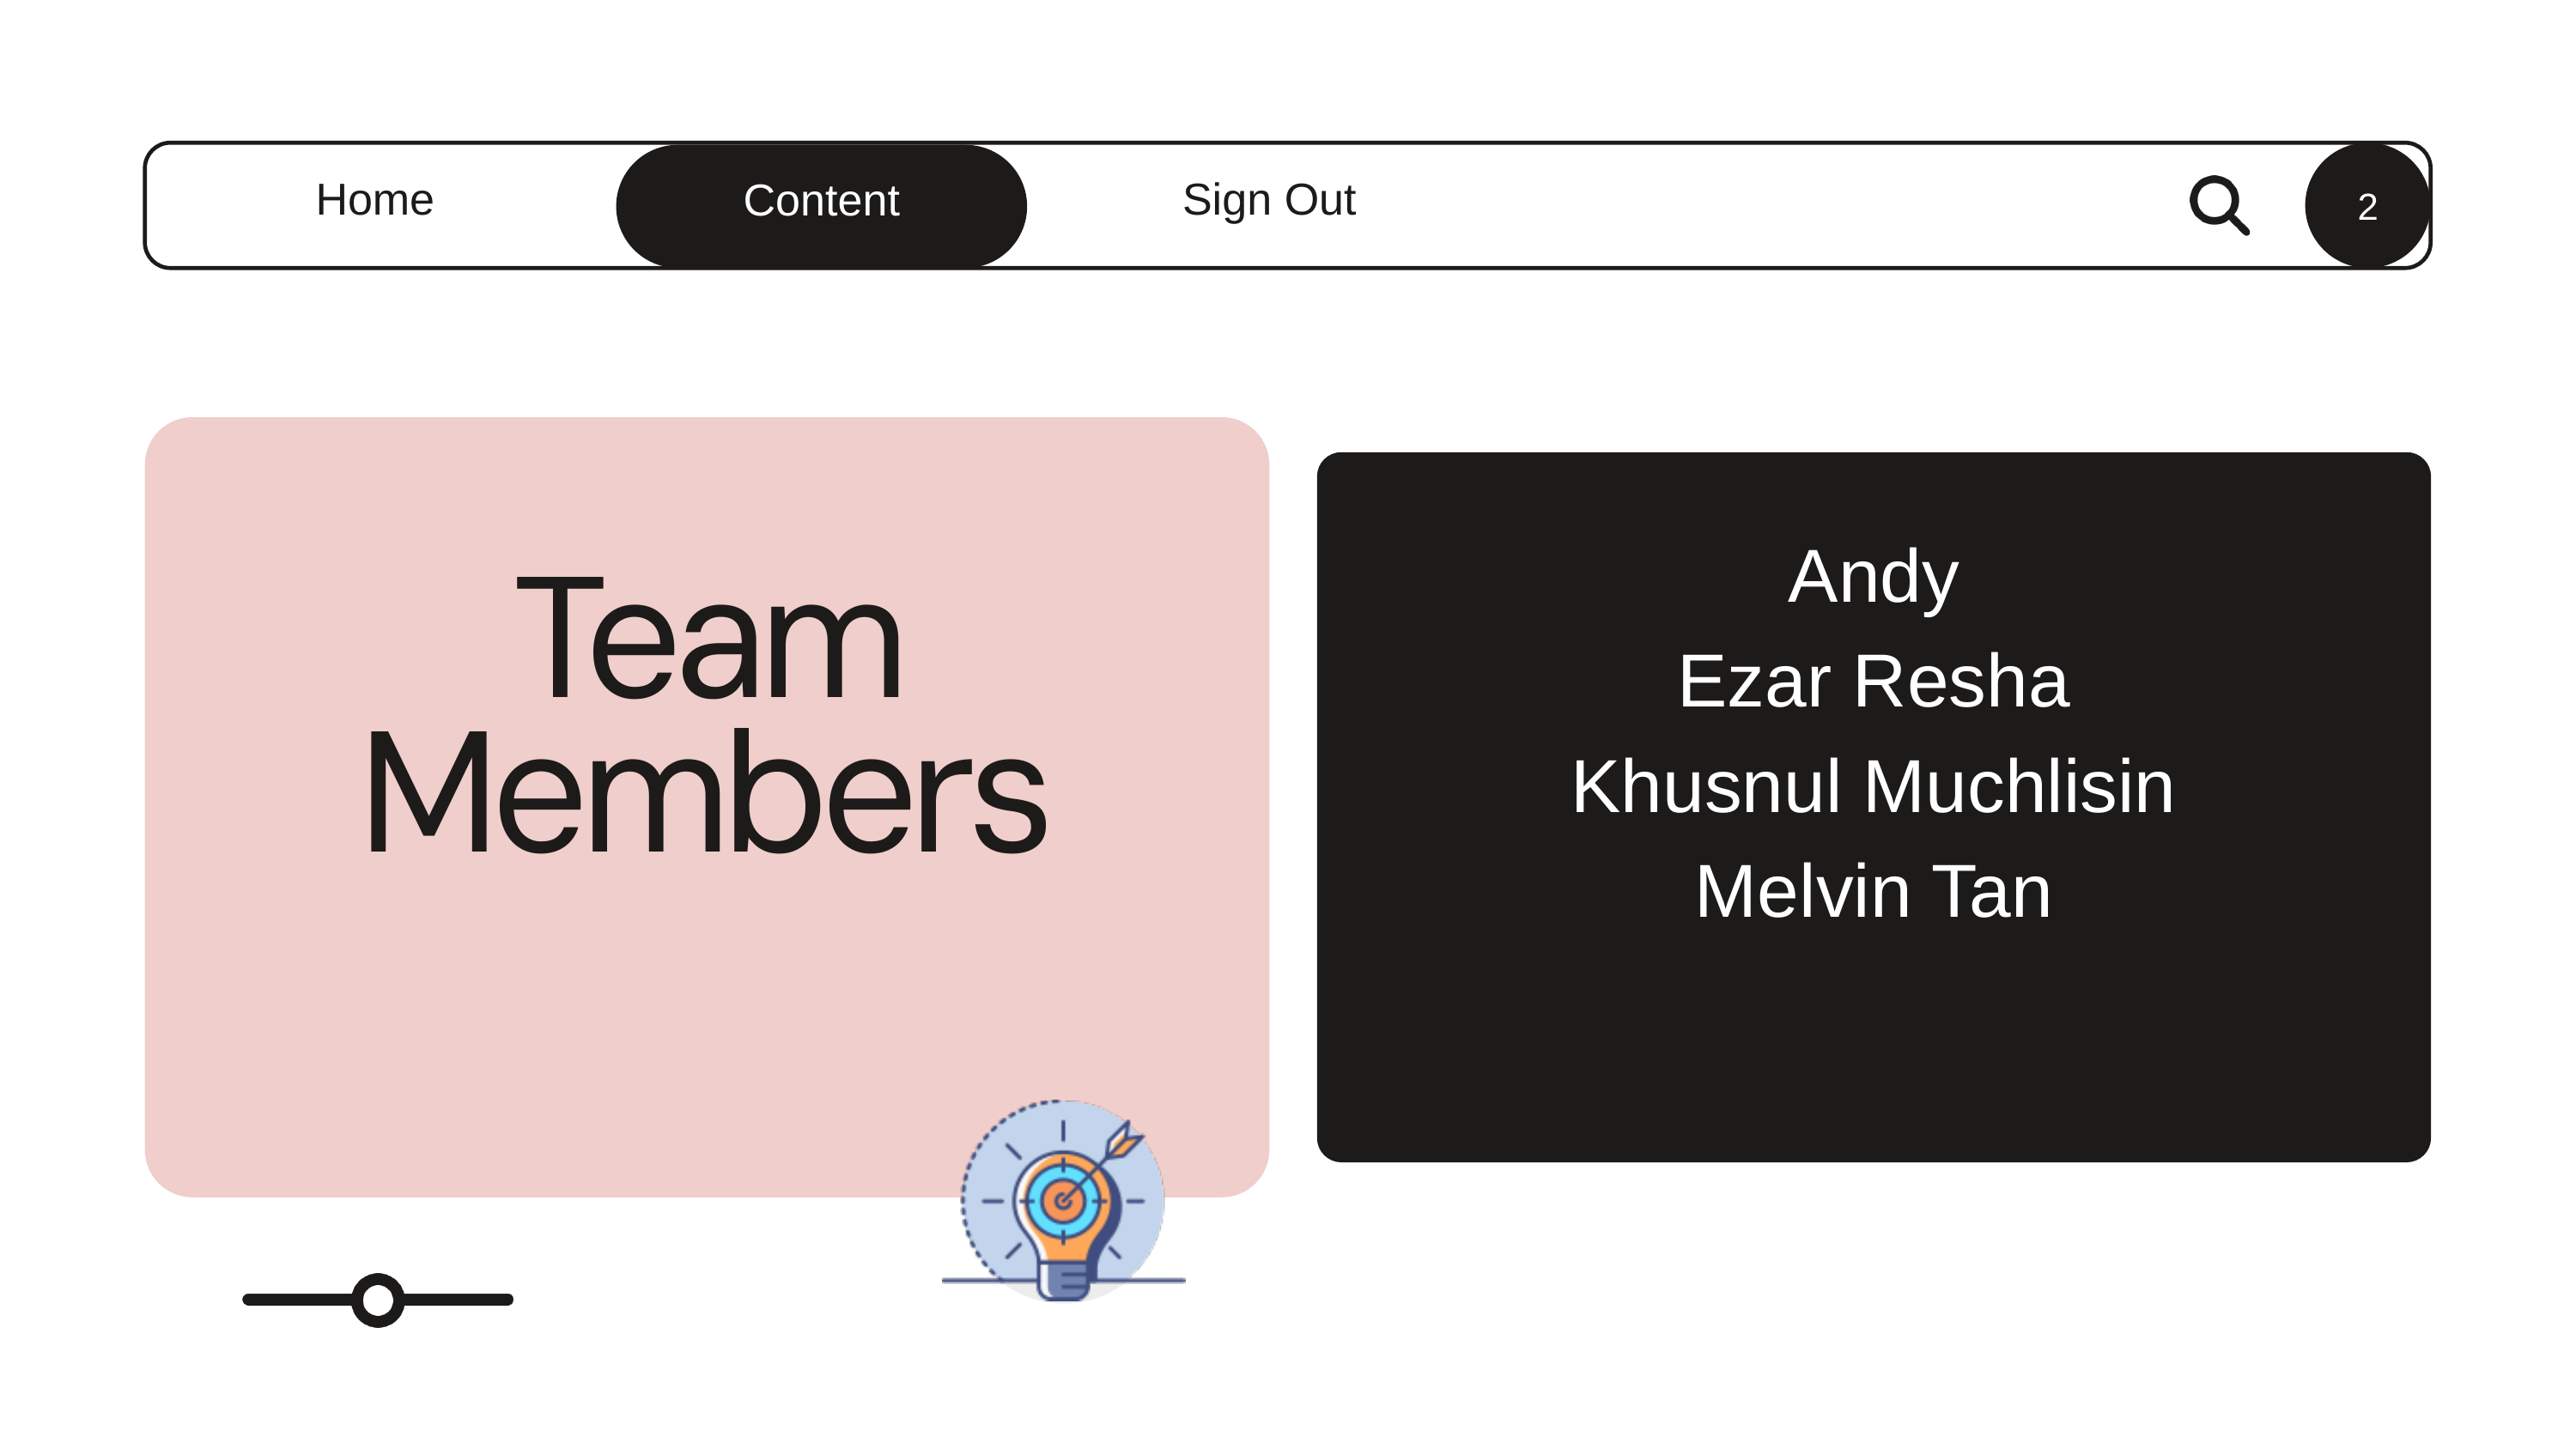

2

Content

Home

Sign Out

Andy
Ezar Resha
Khusnul Muchlisin
Melvin Tan
Team Members